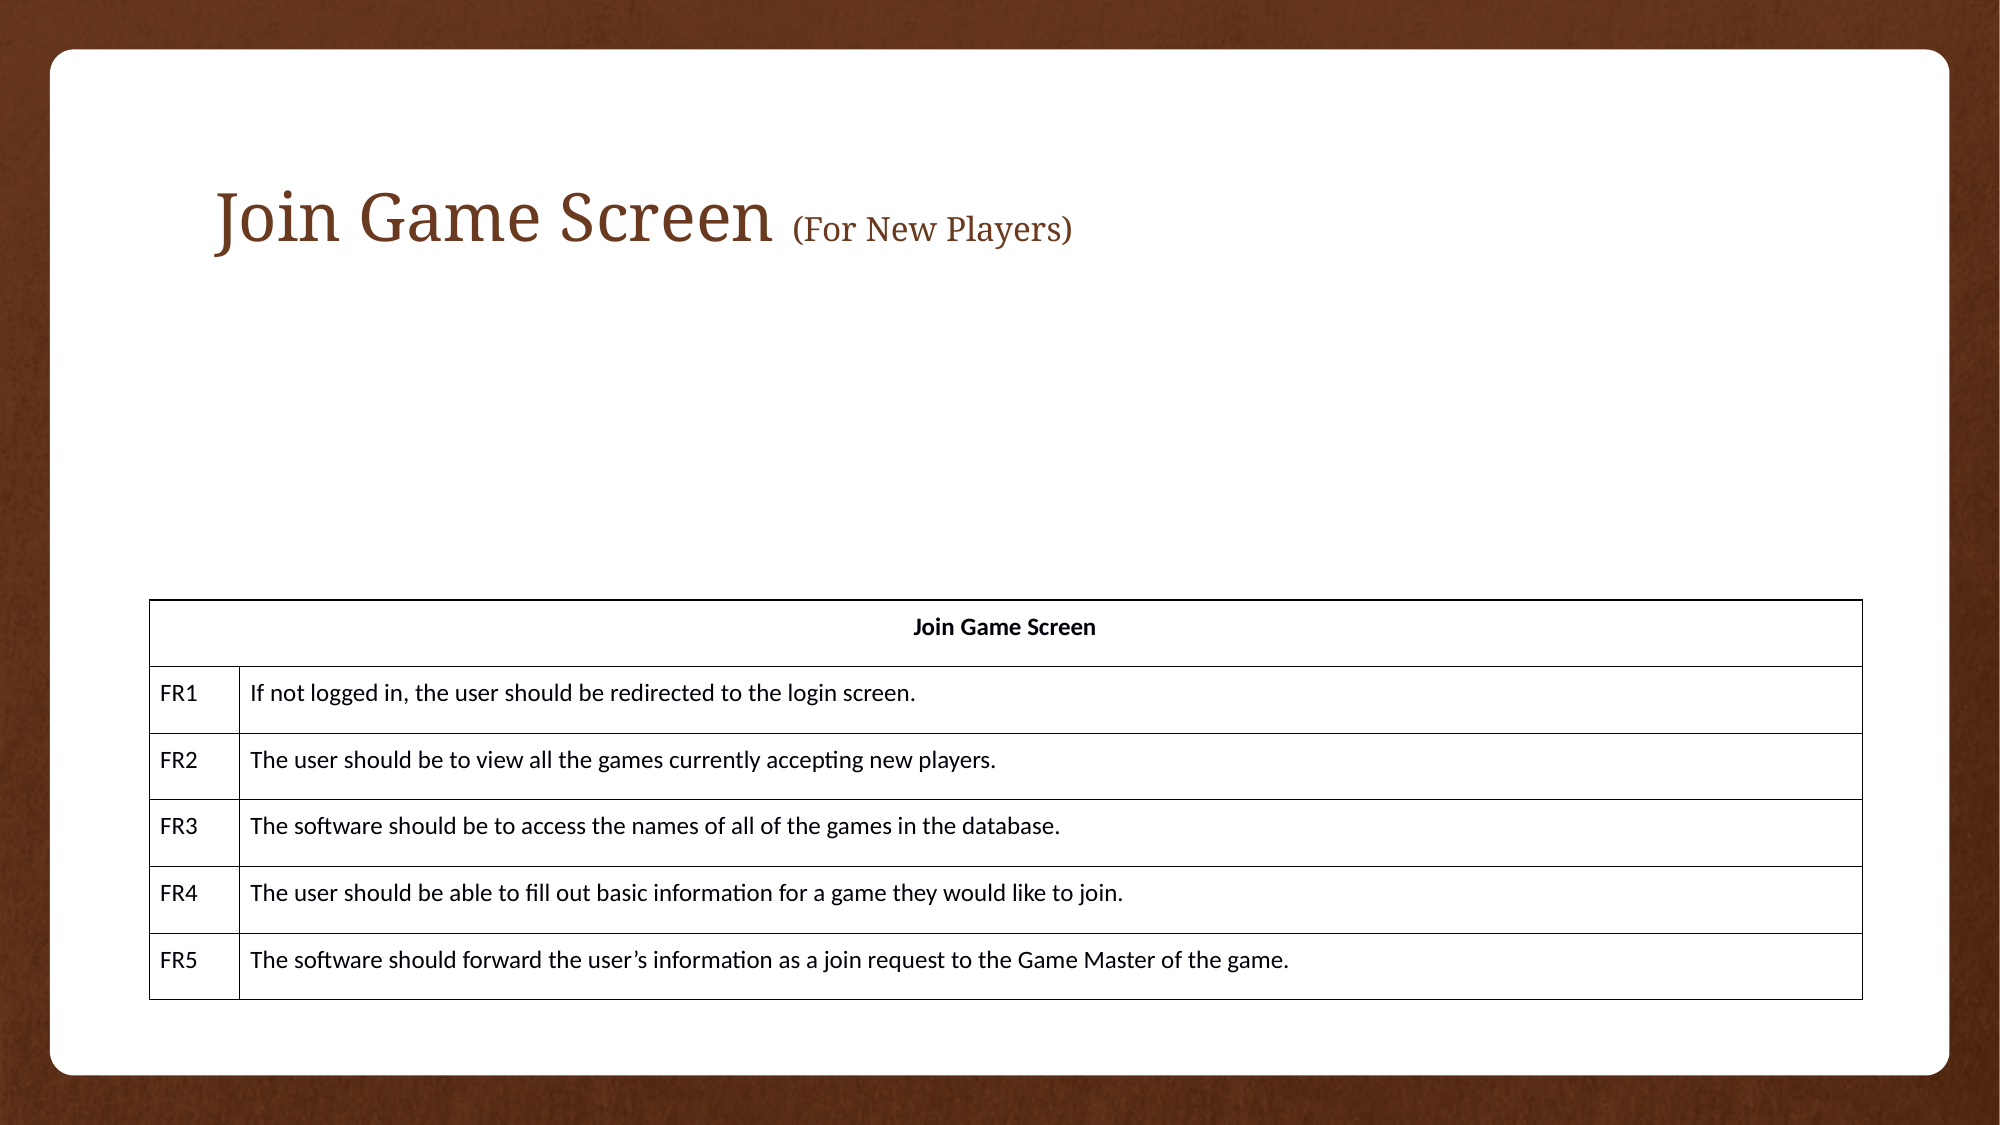

# Join Game Screen (For New Players)
| Join Game Screen |  |
| --- | --- |
| FR1 | If not logged in, the user should be redirected to the login screen. |
| FR2 | The user should be to view all the games currently accepting new players. |
| FR3 | The software should be to access the names of all of the games in the database. |
| FR4 | The user should be able to fill out basic information for a game they would like to join. |
| FR5 | The software should forward the user’s information as a join request to the Game Master of the game. |